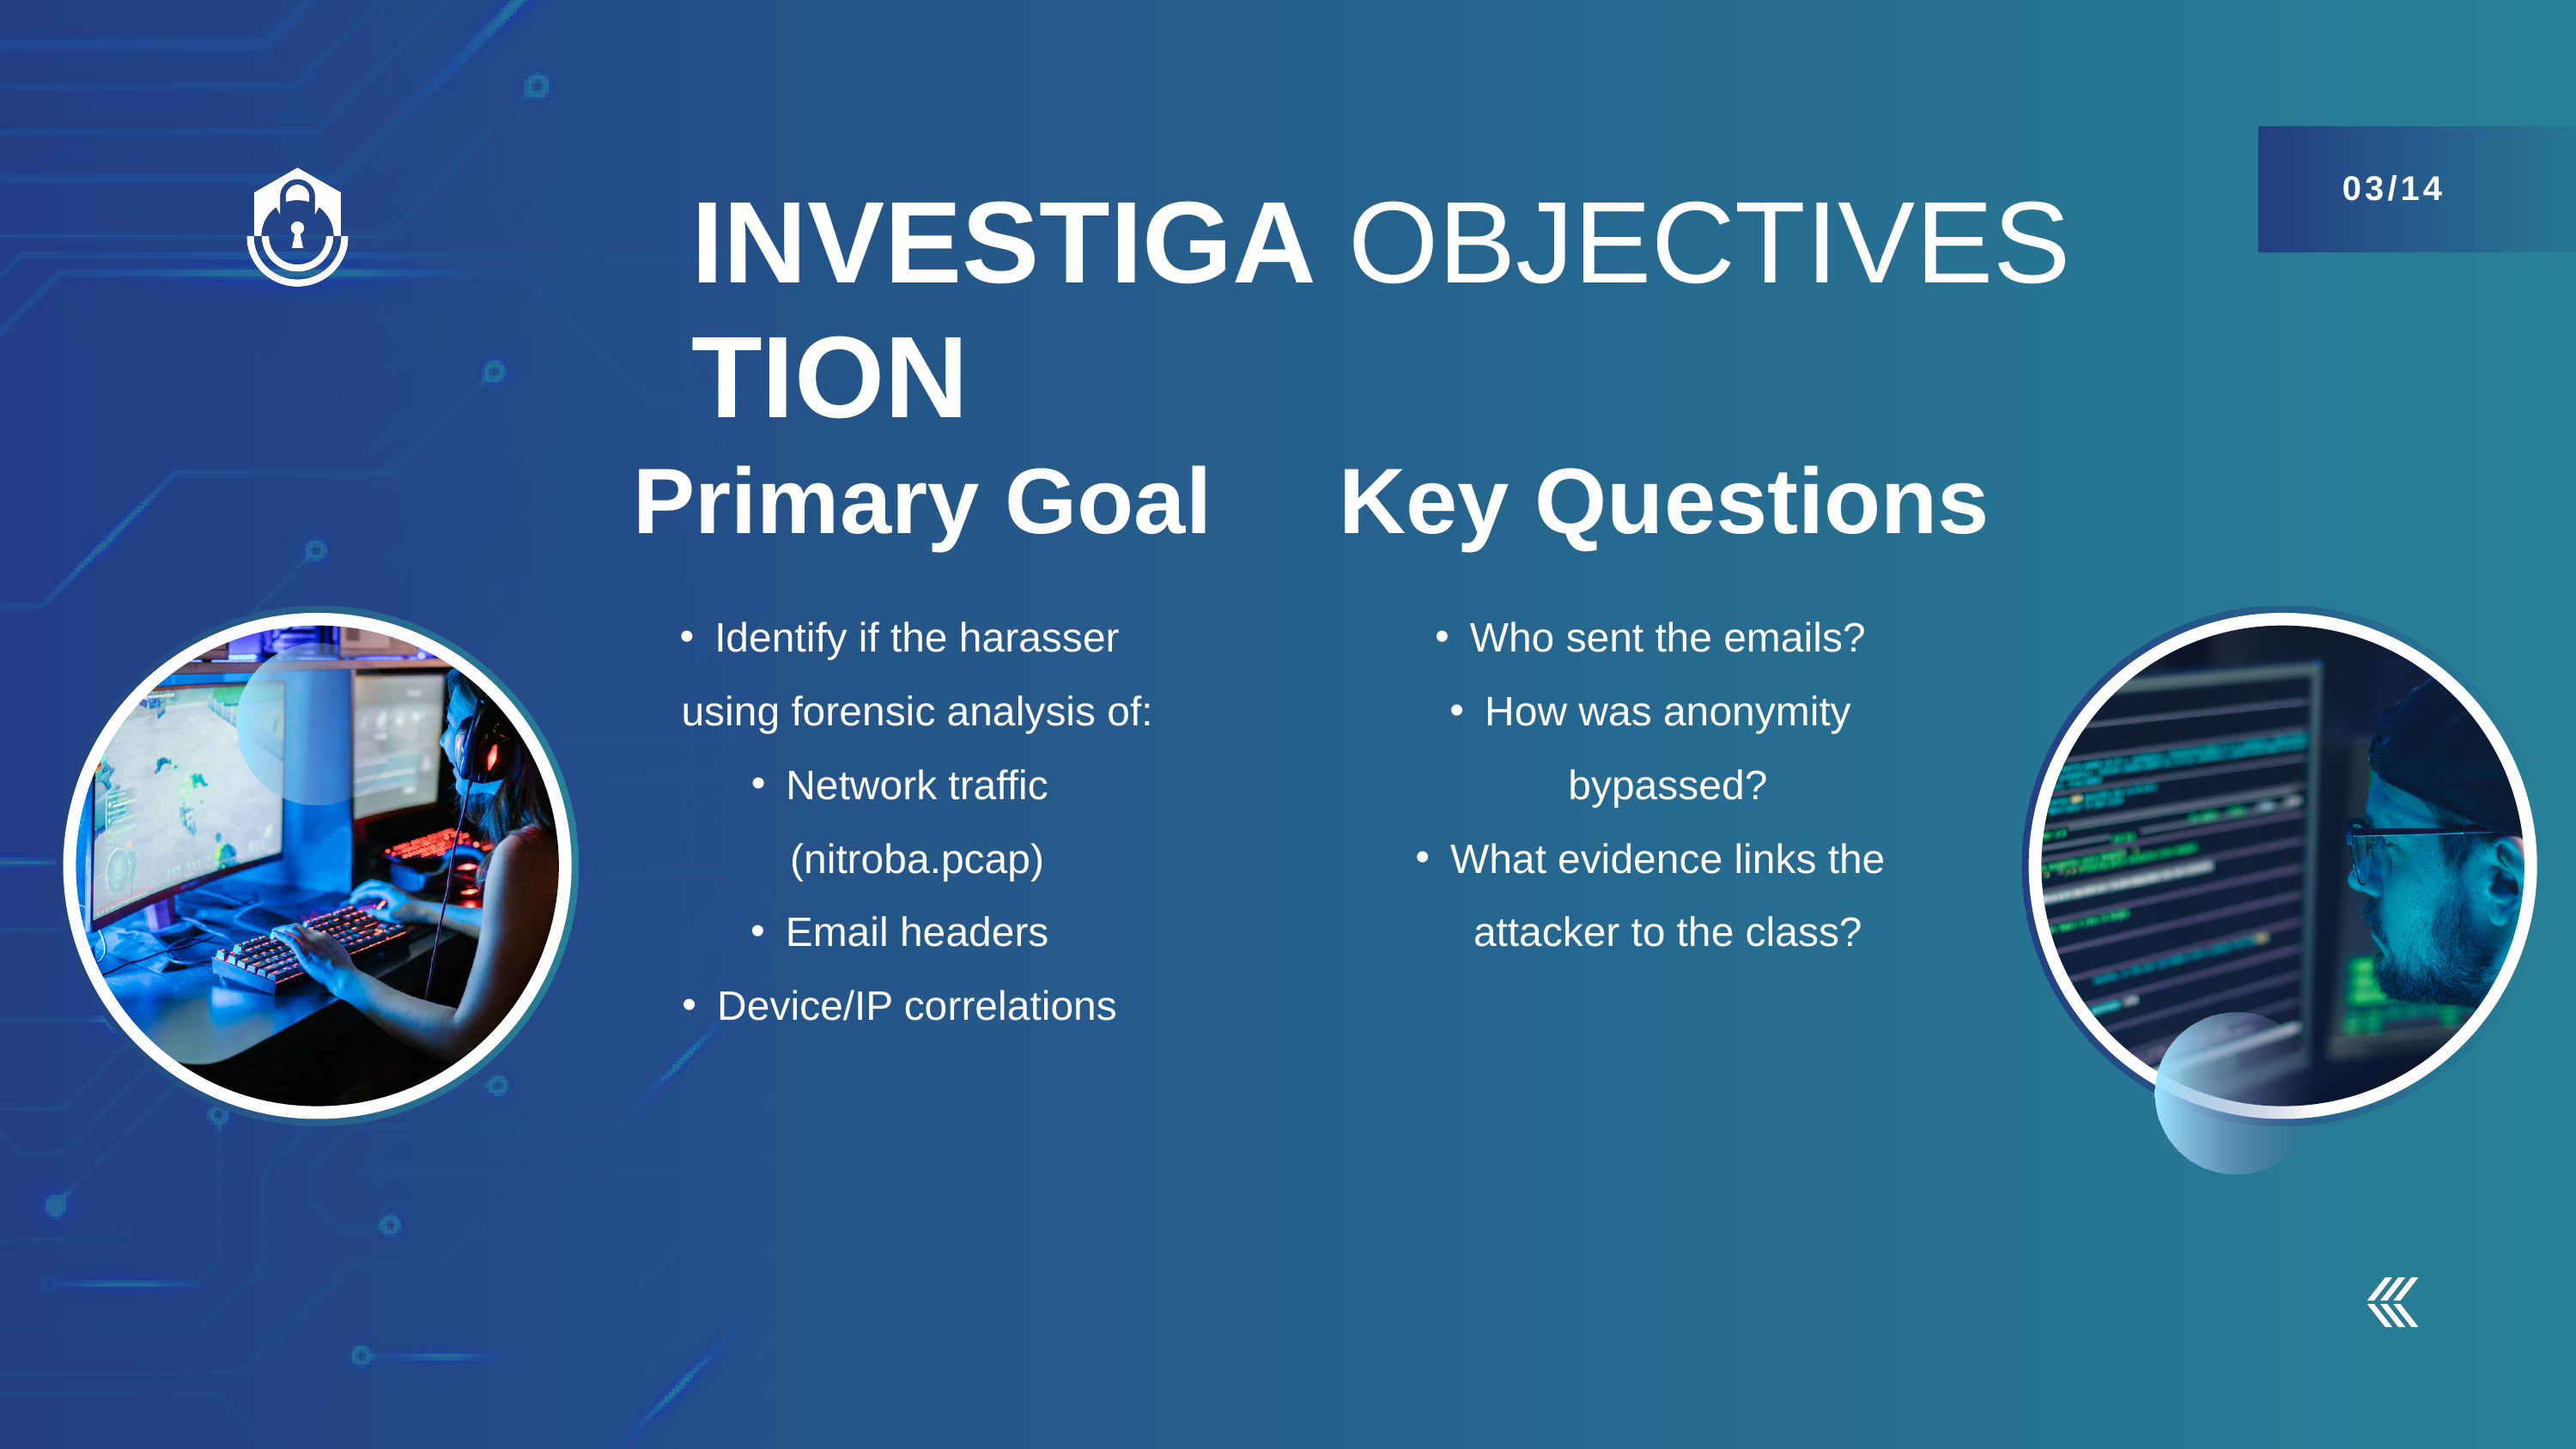

03/14
INVESTIGATION
OBJECTIVES
Primary Goal
Key Questions
Identify if the harasser using forensic analysis of:
Network traffic (nitroba.pcap)
Email headers
Device/IP correlations

Who sent the emails?
How was anonymity bypassed?
What evidence links the attacker to the class?